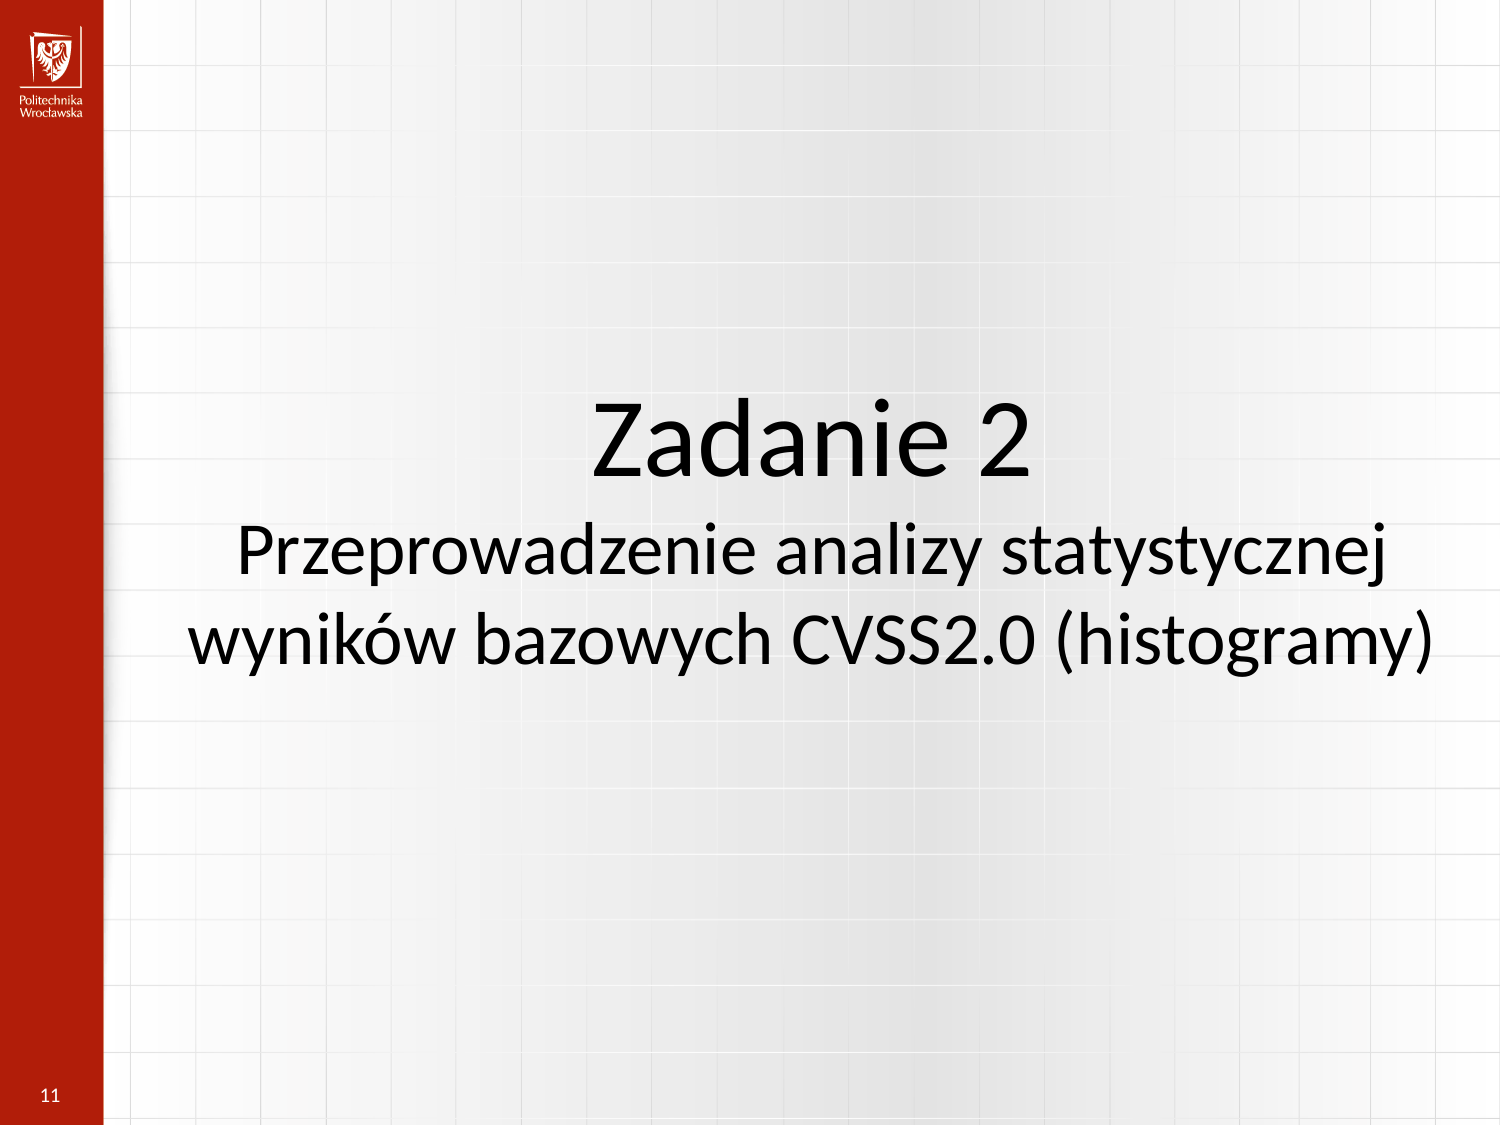

Zadanie 2
Przeprowadzenie analizy statystycznej wyników bazowych CVSS2.0 (histogramy)